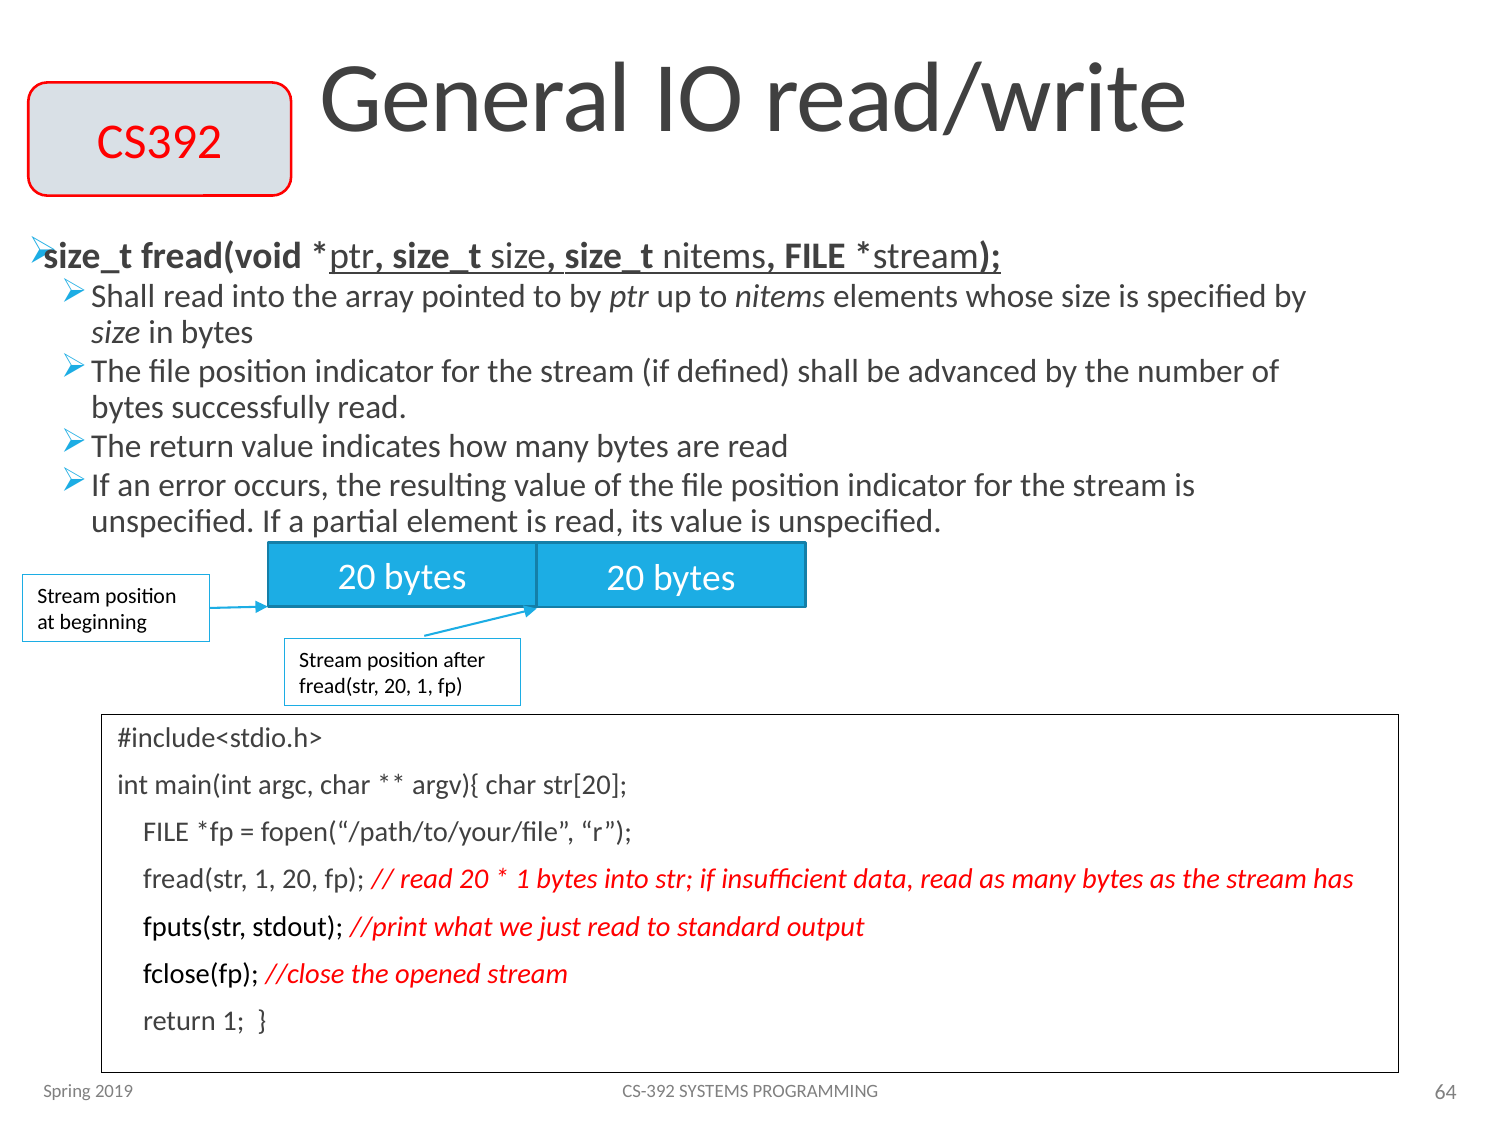

# General IO read/write
CS392
size_t fread(void *ptr, size_t size, size_t nitems, FILE *stream);
Shall read into the array pointed to by ptr up to nitems elements whose size is specified by size in bytes
The file position indicator for the stream (if defined) shall be advanced by the number of bytes successfully read.
The return value indicates how many bytes are read
If an error occurs, the resulting value of the file position indicator for the stream is unspecified. If a partial element is read, its value is unspecified.

20 bytes
20 bytes
Stream position at beginning
Stream position after fread(str, 20, 1, fp)
#include<stdio.h>
int main(int argc, char ** argv){ char str[20];
    FILE *fp = fopen(“/path/to/your/file”, “r”);
    fread(str, 1, 20, fp); // read 20 * 1 bytes into str; if insufficient data, read as many bytes as the stream has
    fputs(str, stdout); //print what we just read to standard output
    fclose(fp); //close the opened stream
    return 1;  }

Spring 2019
CS-392 Systems Programming
64